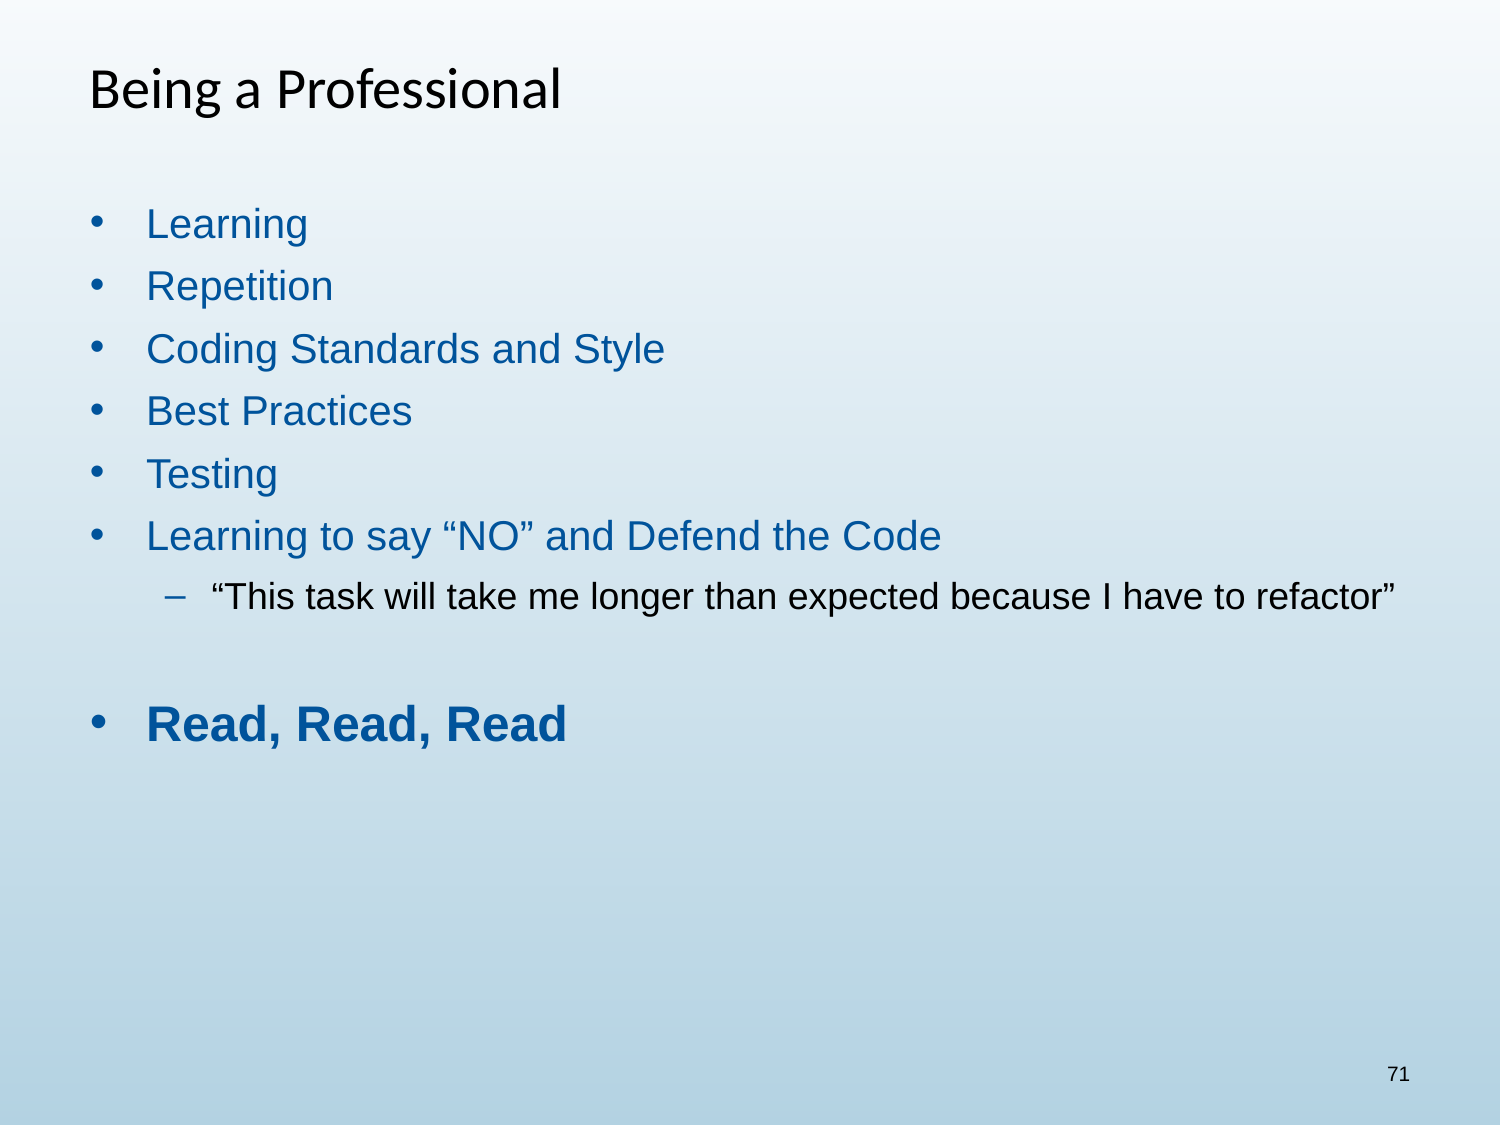

# Being a Professional
Learning
Repetition
Coding Standards and Style
Best Practices
Testing
Learning to say “NO” and Defend the Code
“This task will take me longer than expected because I have to refactor”

Read, Read, Read